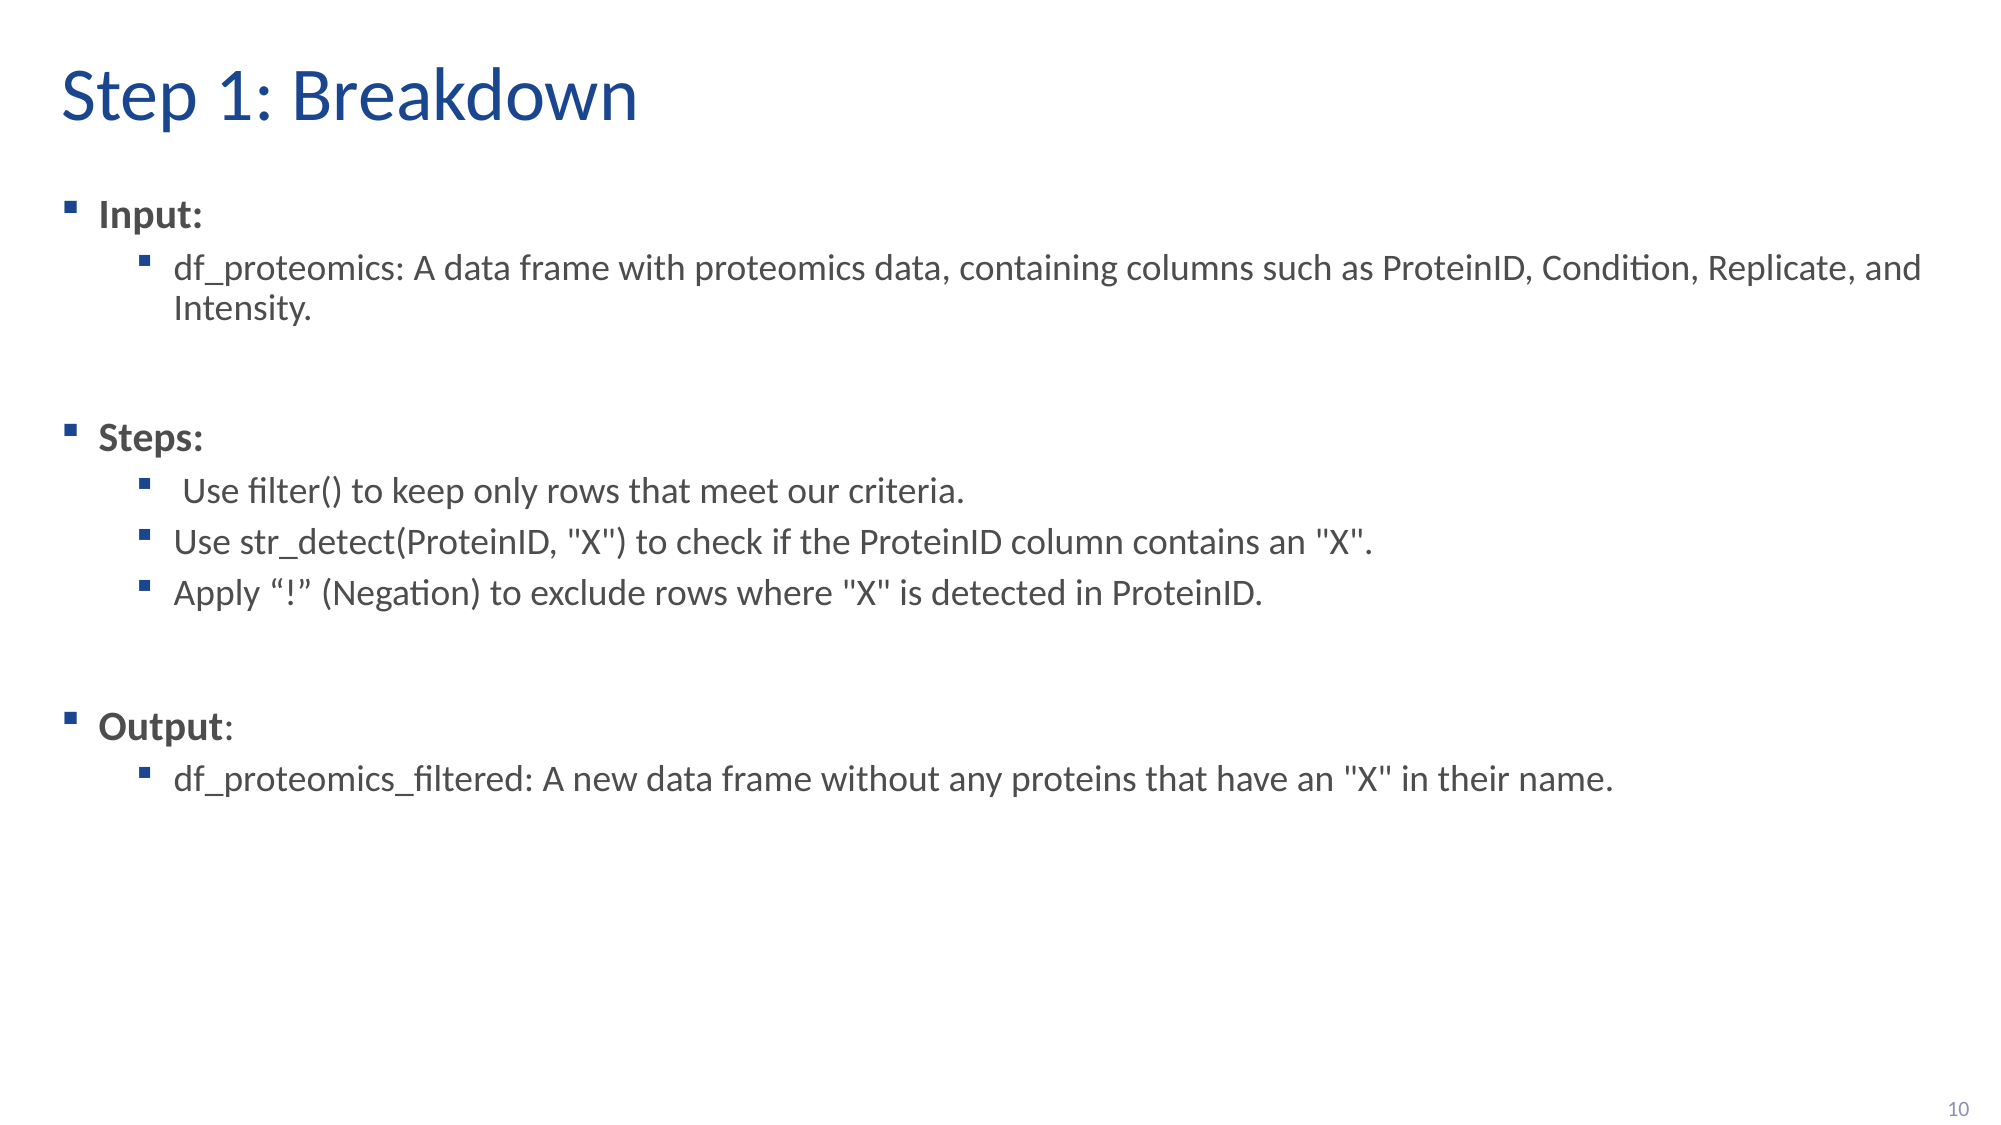

# Step 1: Breakdown
Input:
df_proteomics: A data frame with proteomics data, containing columns such as ProteinID, Condition, Replicate, and Intensity.

Steps:
 Use filter() to keep only rows that meet our criteria.
Use str_detect(ProteinID, "X") to check if the ProteinID column contains an "X".
Apply “!” (Negation) to exclude rows where "X" is detected in ProteinID.

Output:
df_proteomics_filtered: A new data frame without any proteins that have an "X" in their name.

10